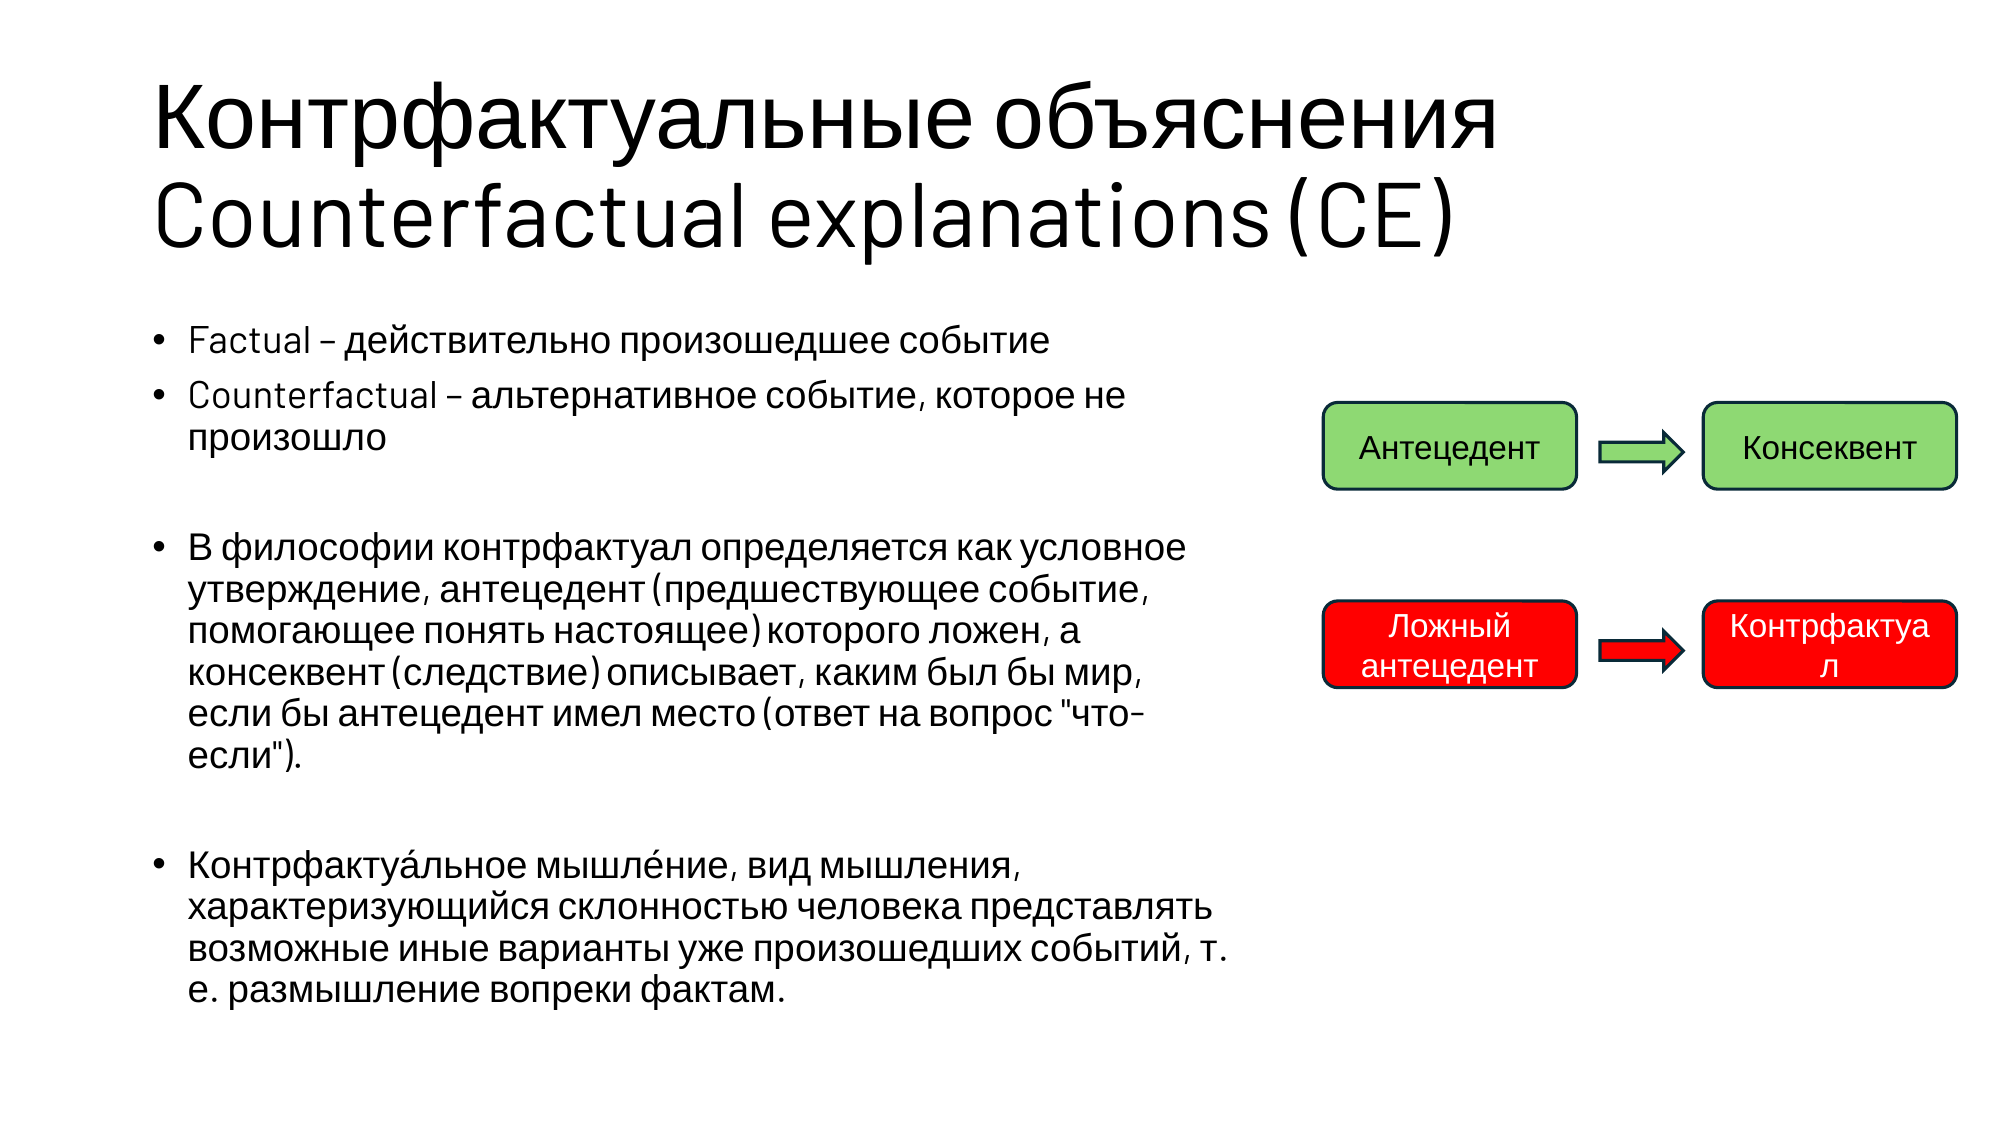

# Контрфактуальные объяснения Counterfactual explanations (CE)
Factual – действительно произошедшее событие
Counterfactual – альтернативное событие, которое не произошло

В философии контрфактуал определяется как условное утверждение, антецедент (предшествующее событие, помогающее понять настоящее) которого ложен, а консеквент (следствие) описывает, каким был бы мир, если бы антецедент имел место (ответ на вопрос "что-если").

Контрфактуа́льное мышле́ние, вид мышления, характеризующийся склонностью человека представлять возможные иные варианты уже произошедших событий, т. е. размышление вопреки фактам.
Антецедент
Консеквент

Ложный антецедент
Контрфактуал